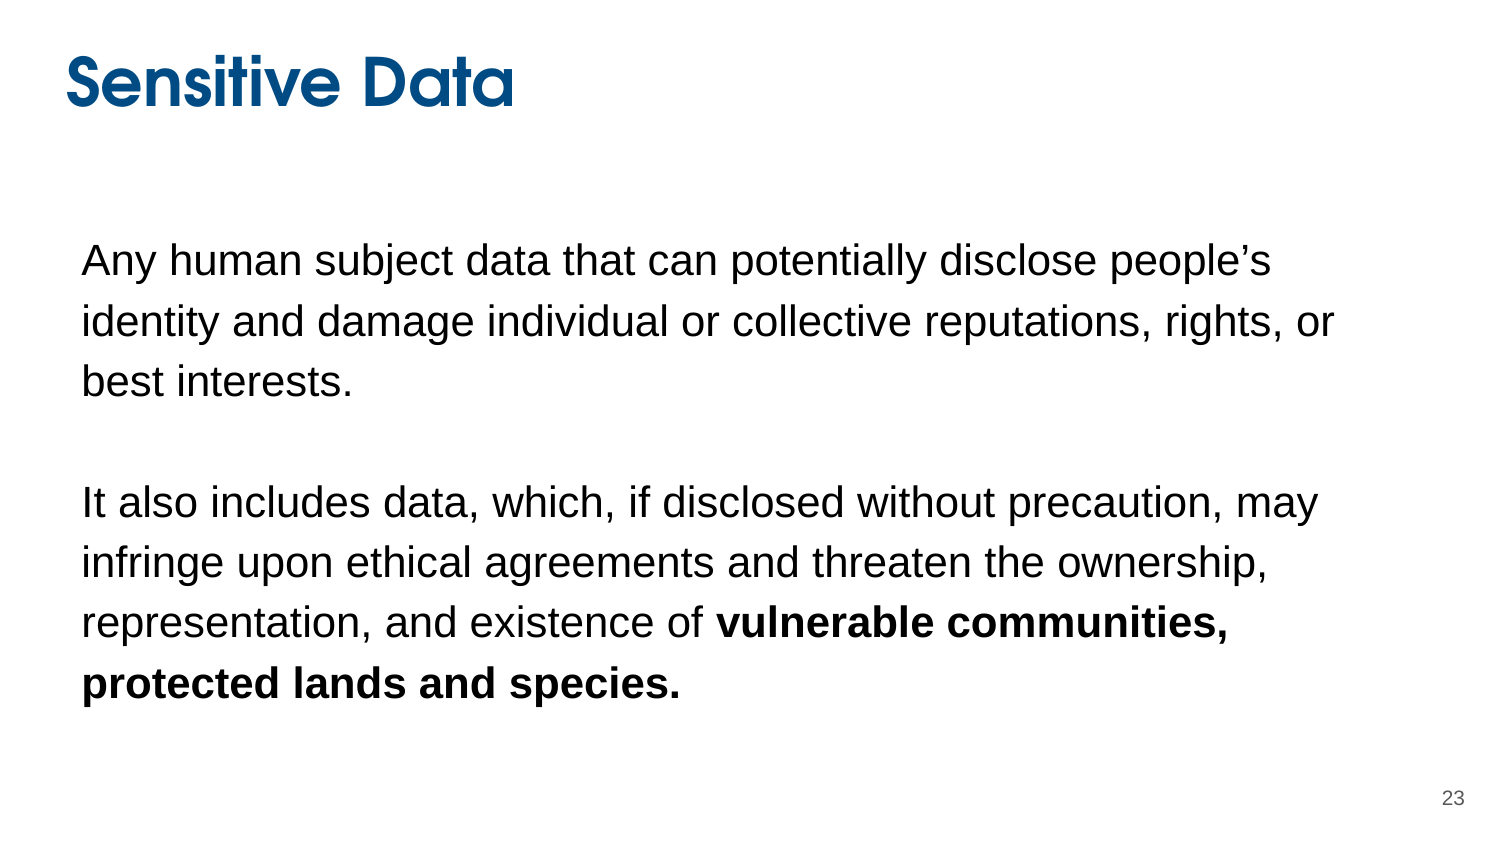

Sensitive Data

Any human subject data that can potentially disclose people’s identity and damage individual or collective reputations, rights, or best interests.

It also includes data, which, if disclosed without precaution, may infringe upon ethical agreements and threaten the ownership, representation, and existence of vulnerable communities, protected lands and species.

23